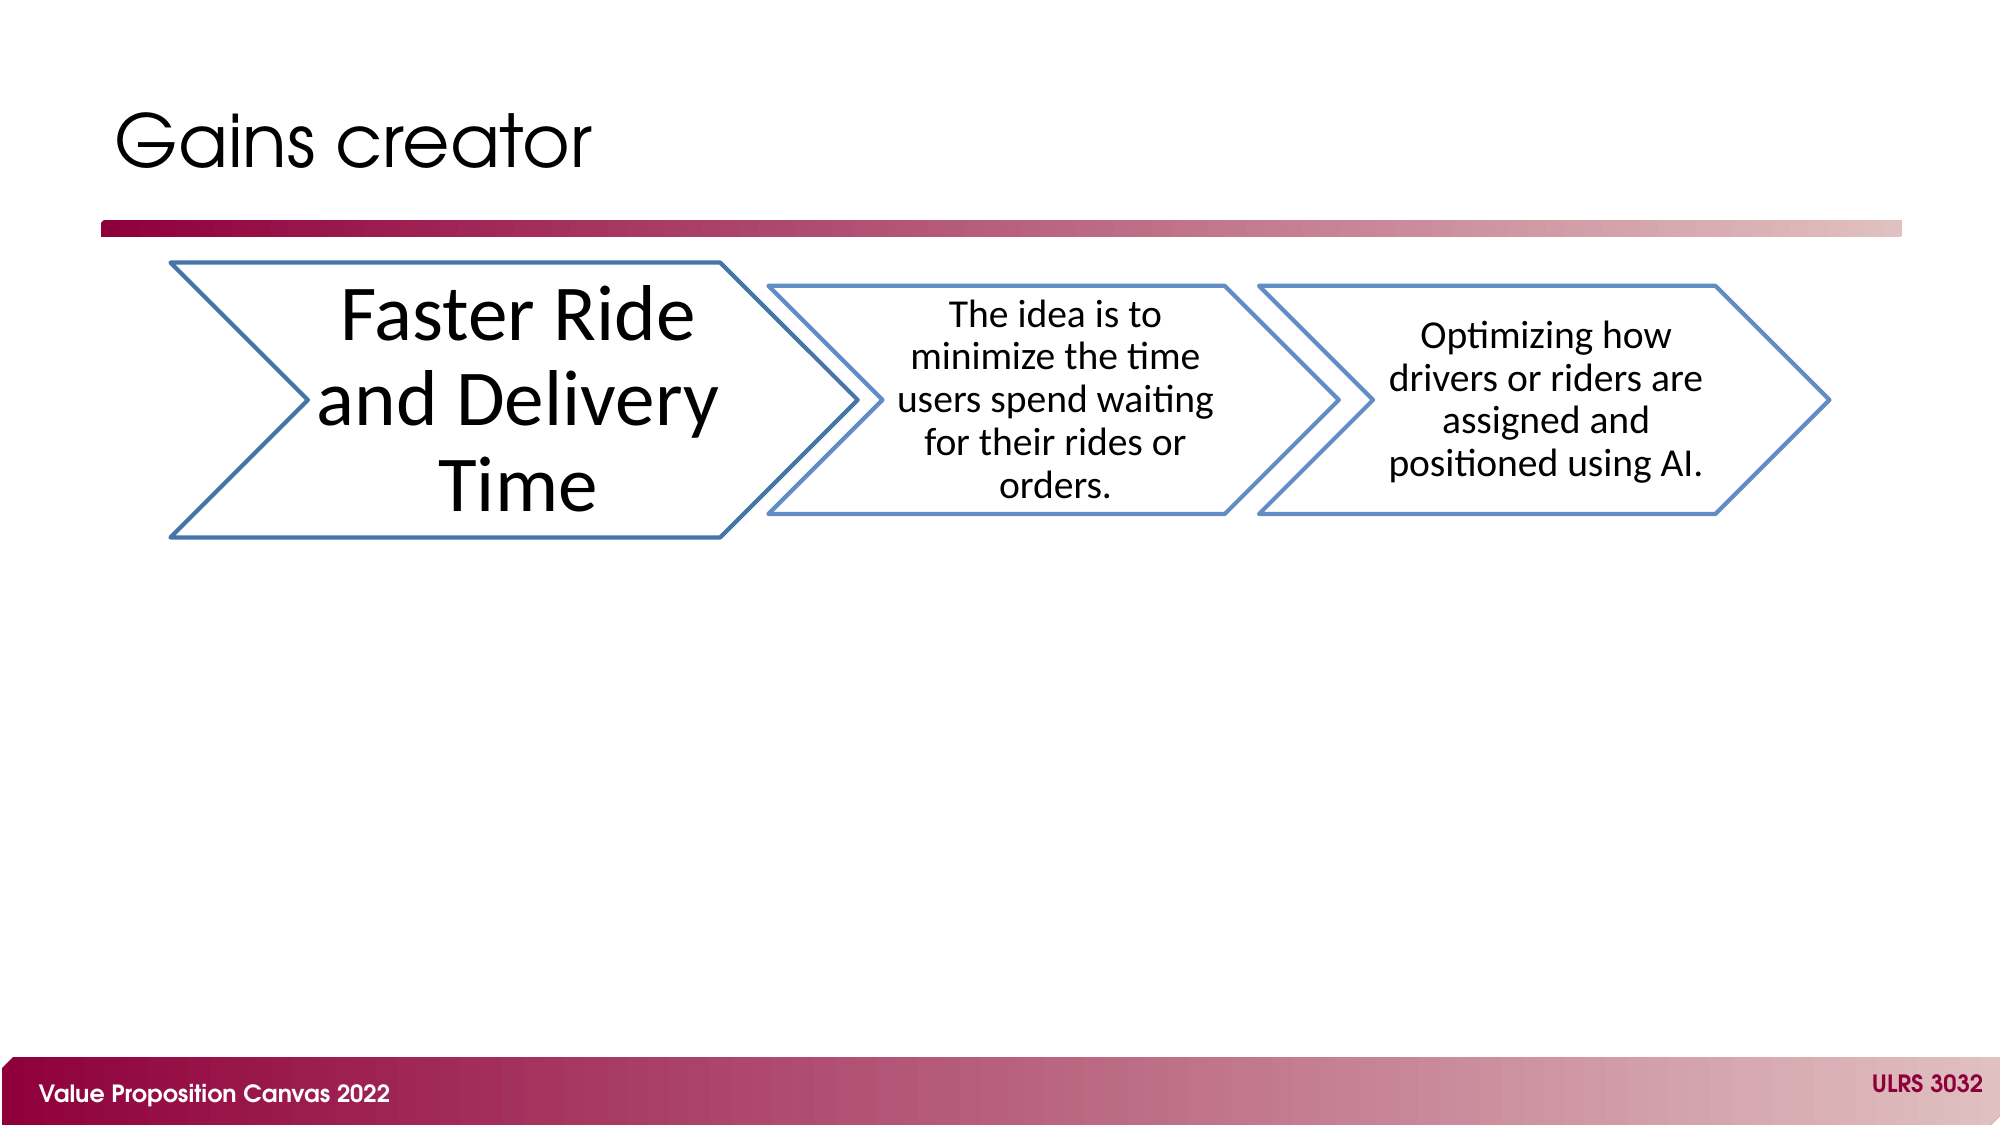

# Gains creator
Faster Ride and Delivery Time
The idea is to minimize the time users spend waiting for their rides or orders.
Optimizing how drivers or riders are assigned and positioned using AI.